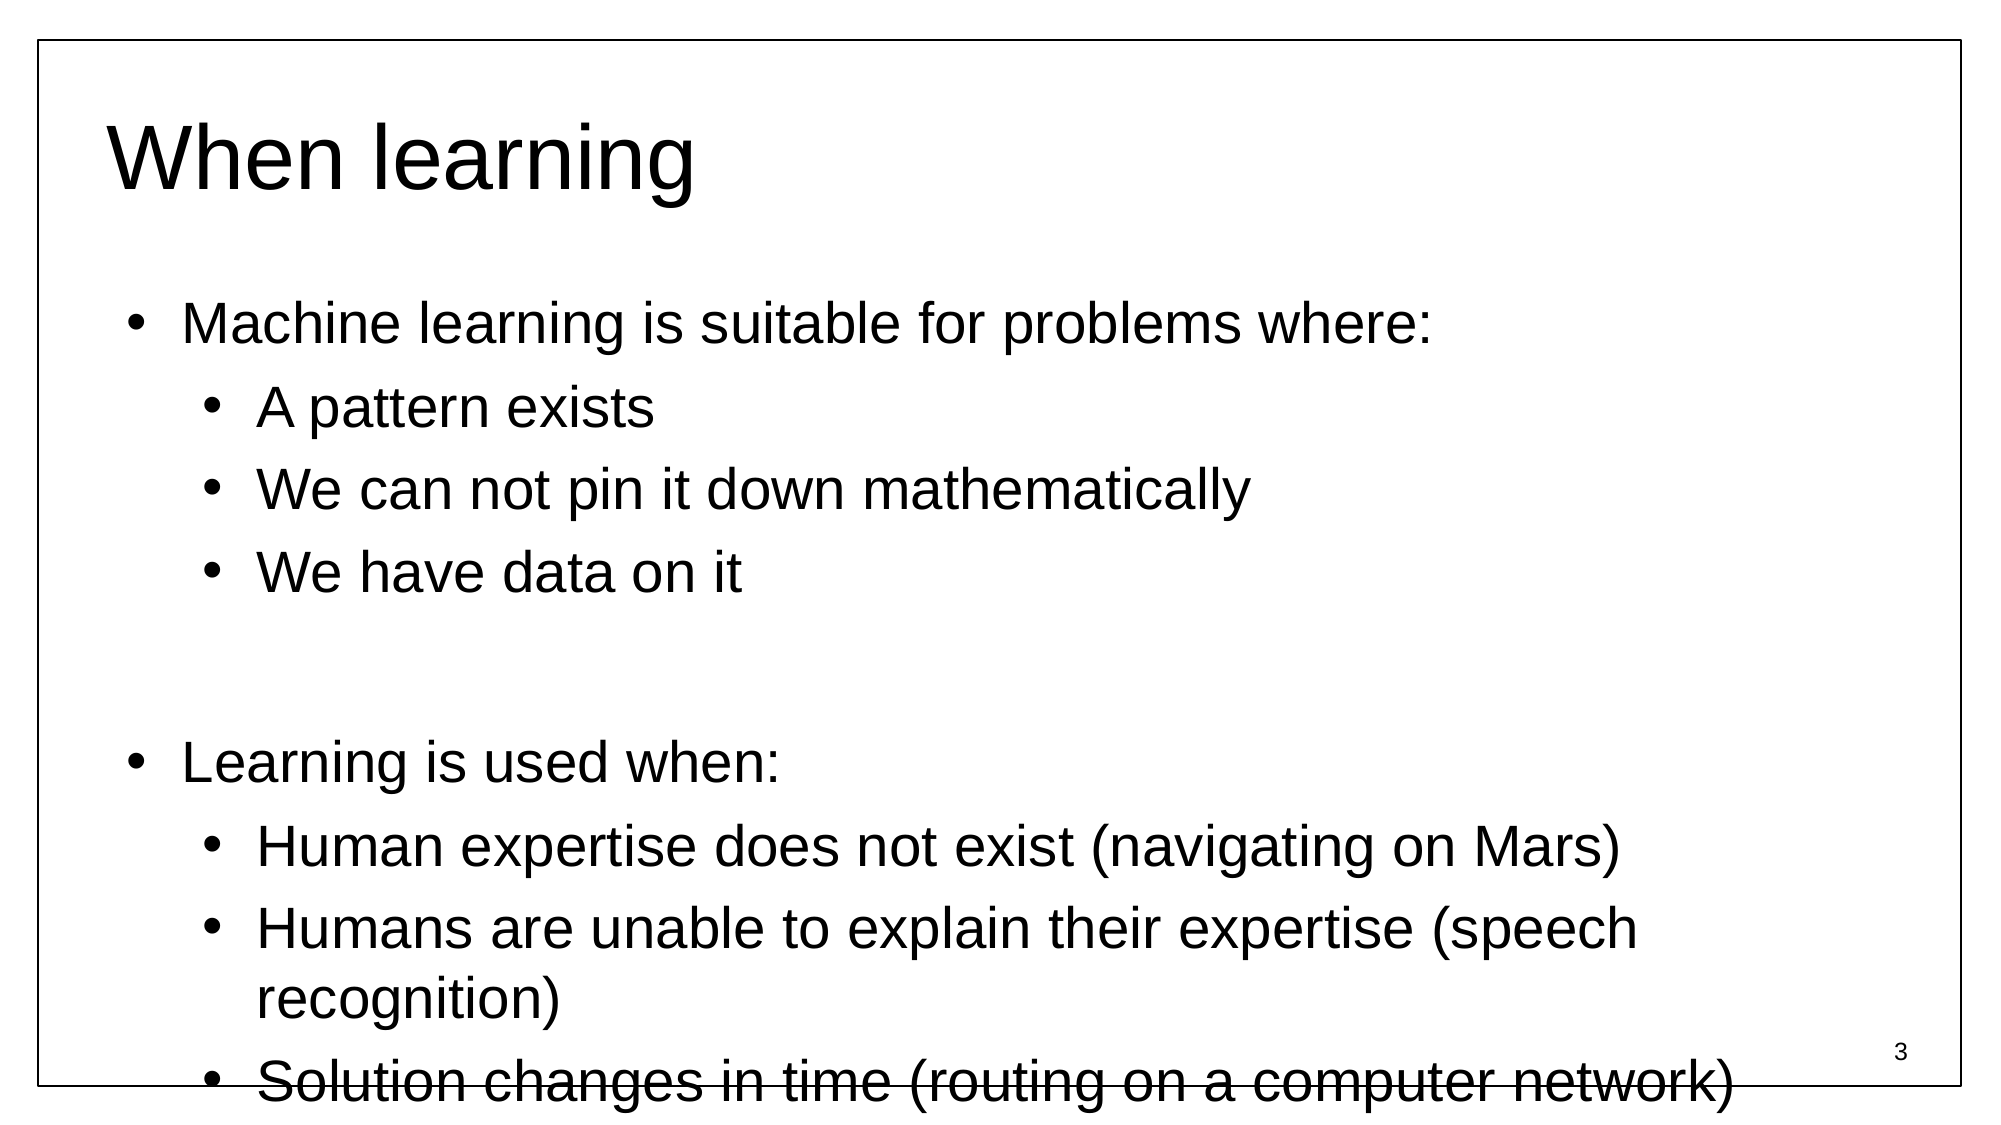

# When learning
Machine learning is suitable for problems where:
A pattern exists
We can not pin it down mathematically
We have data on it

Learning is used when:
Human expertise does not exist (navigating on Mars)
Humans are unable to explain their expertise (speech recognition)
Solution changes in time (routing on a computer network)

3